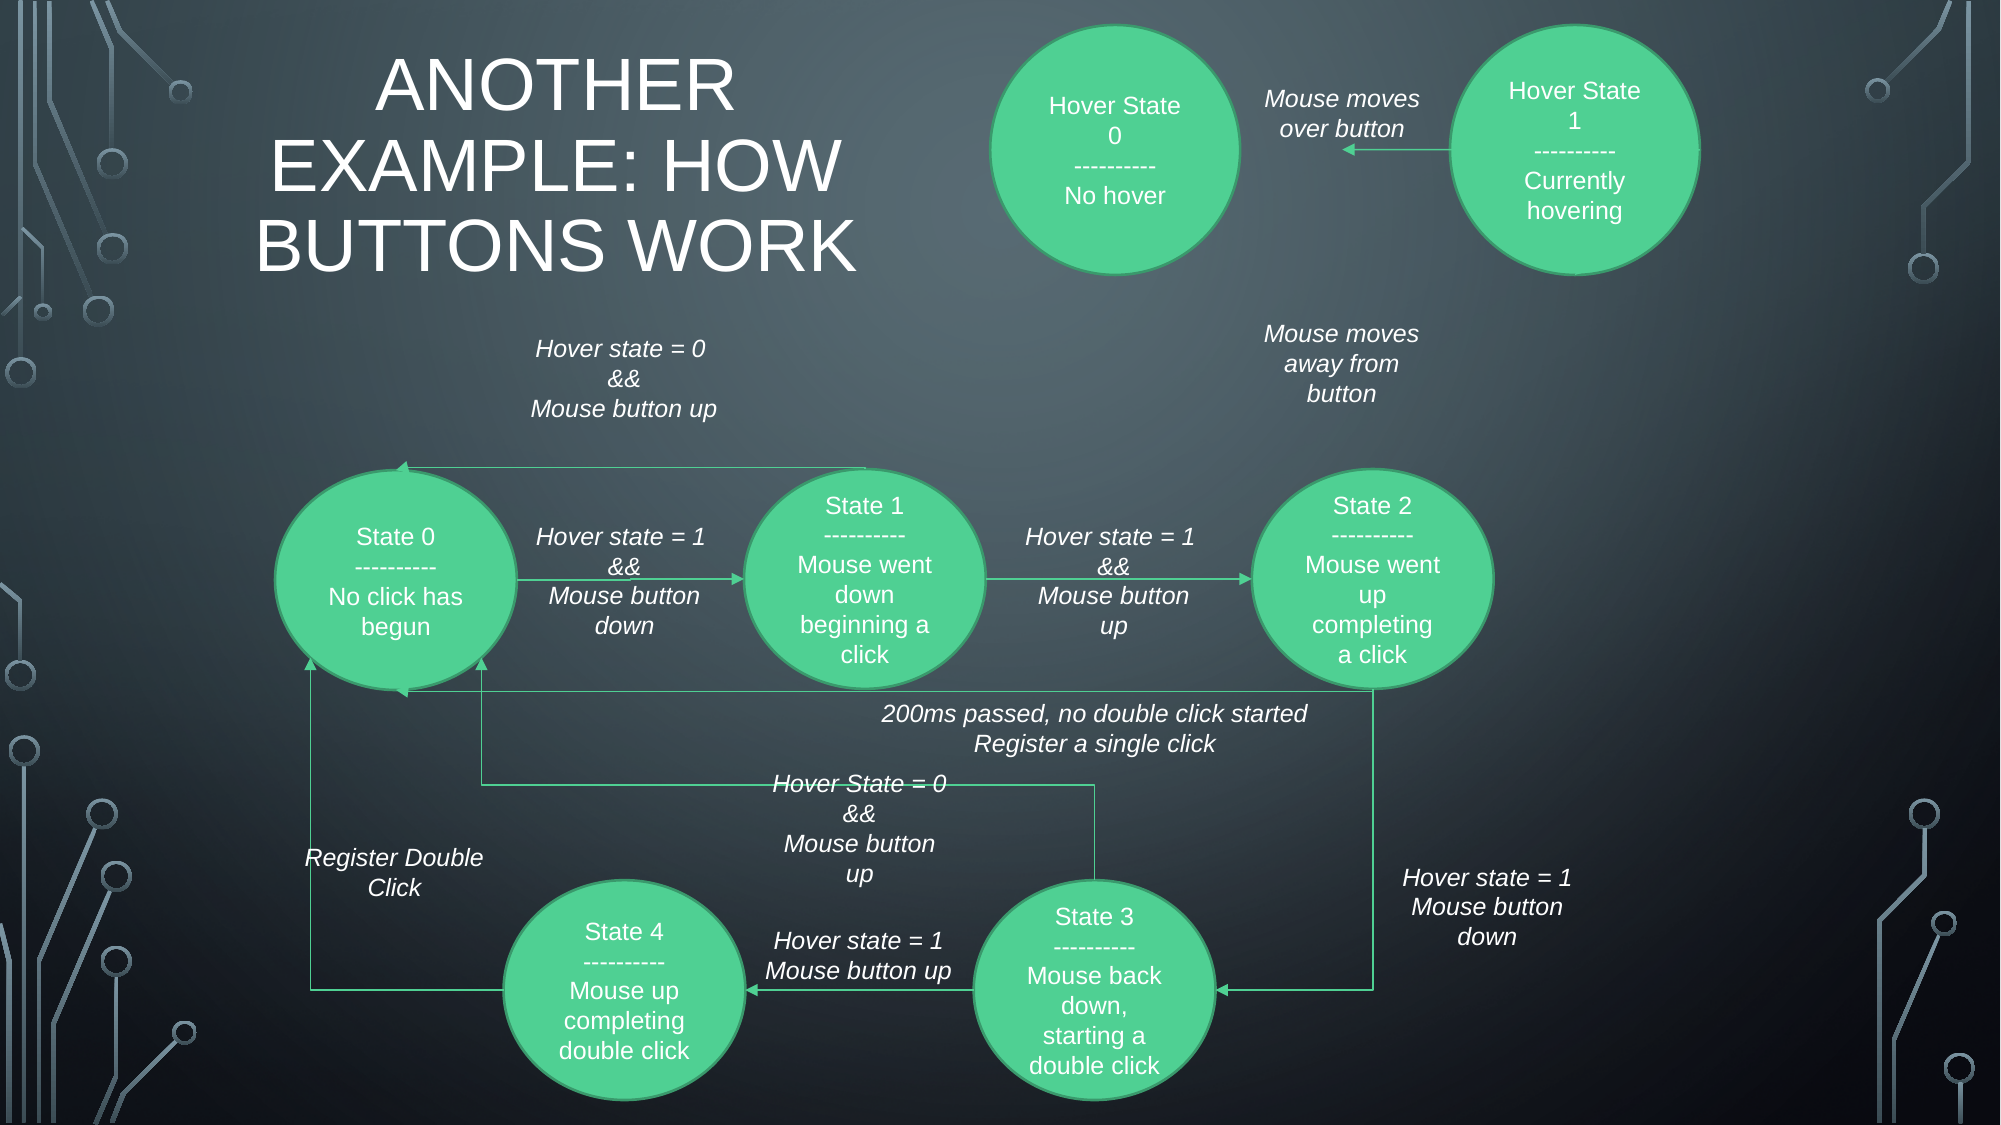

Hover State 0
----------
No hover
Hover State 1
----------
Currently hovering
Mouse moves over button
Mouse moves away from button
# Another Example: How Buttons Work
Hover state = 0
&&
Mouse button up
State 1
----------
Mouse went down beginning a click
State 2
----------
Mouse went up completing a click
State 0
----------
No click has begun
Hover state = 1
&&
Mouse button down
Hover state = 1
&&
Mouse button up
200ms passed, no double click started
Register a single click
Hover State = 0
&&
Mouse button up
Register Double Click
Hover state = 1
Mouse button down
State 4
----------
Mouse up completing double click
State 3
----------
Mouse back down, starting a double click
Hover state = 1
Mouse button up